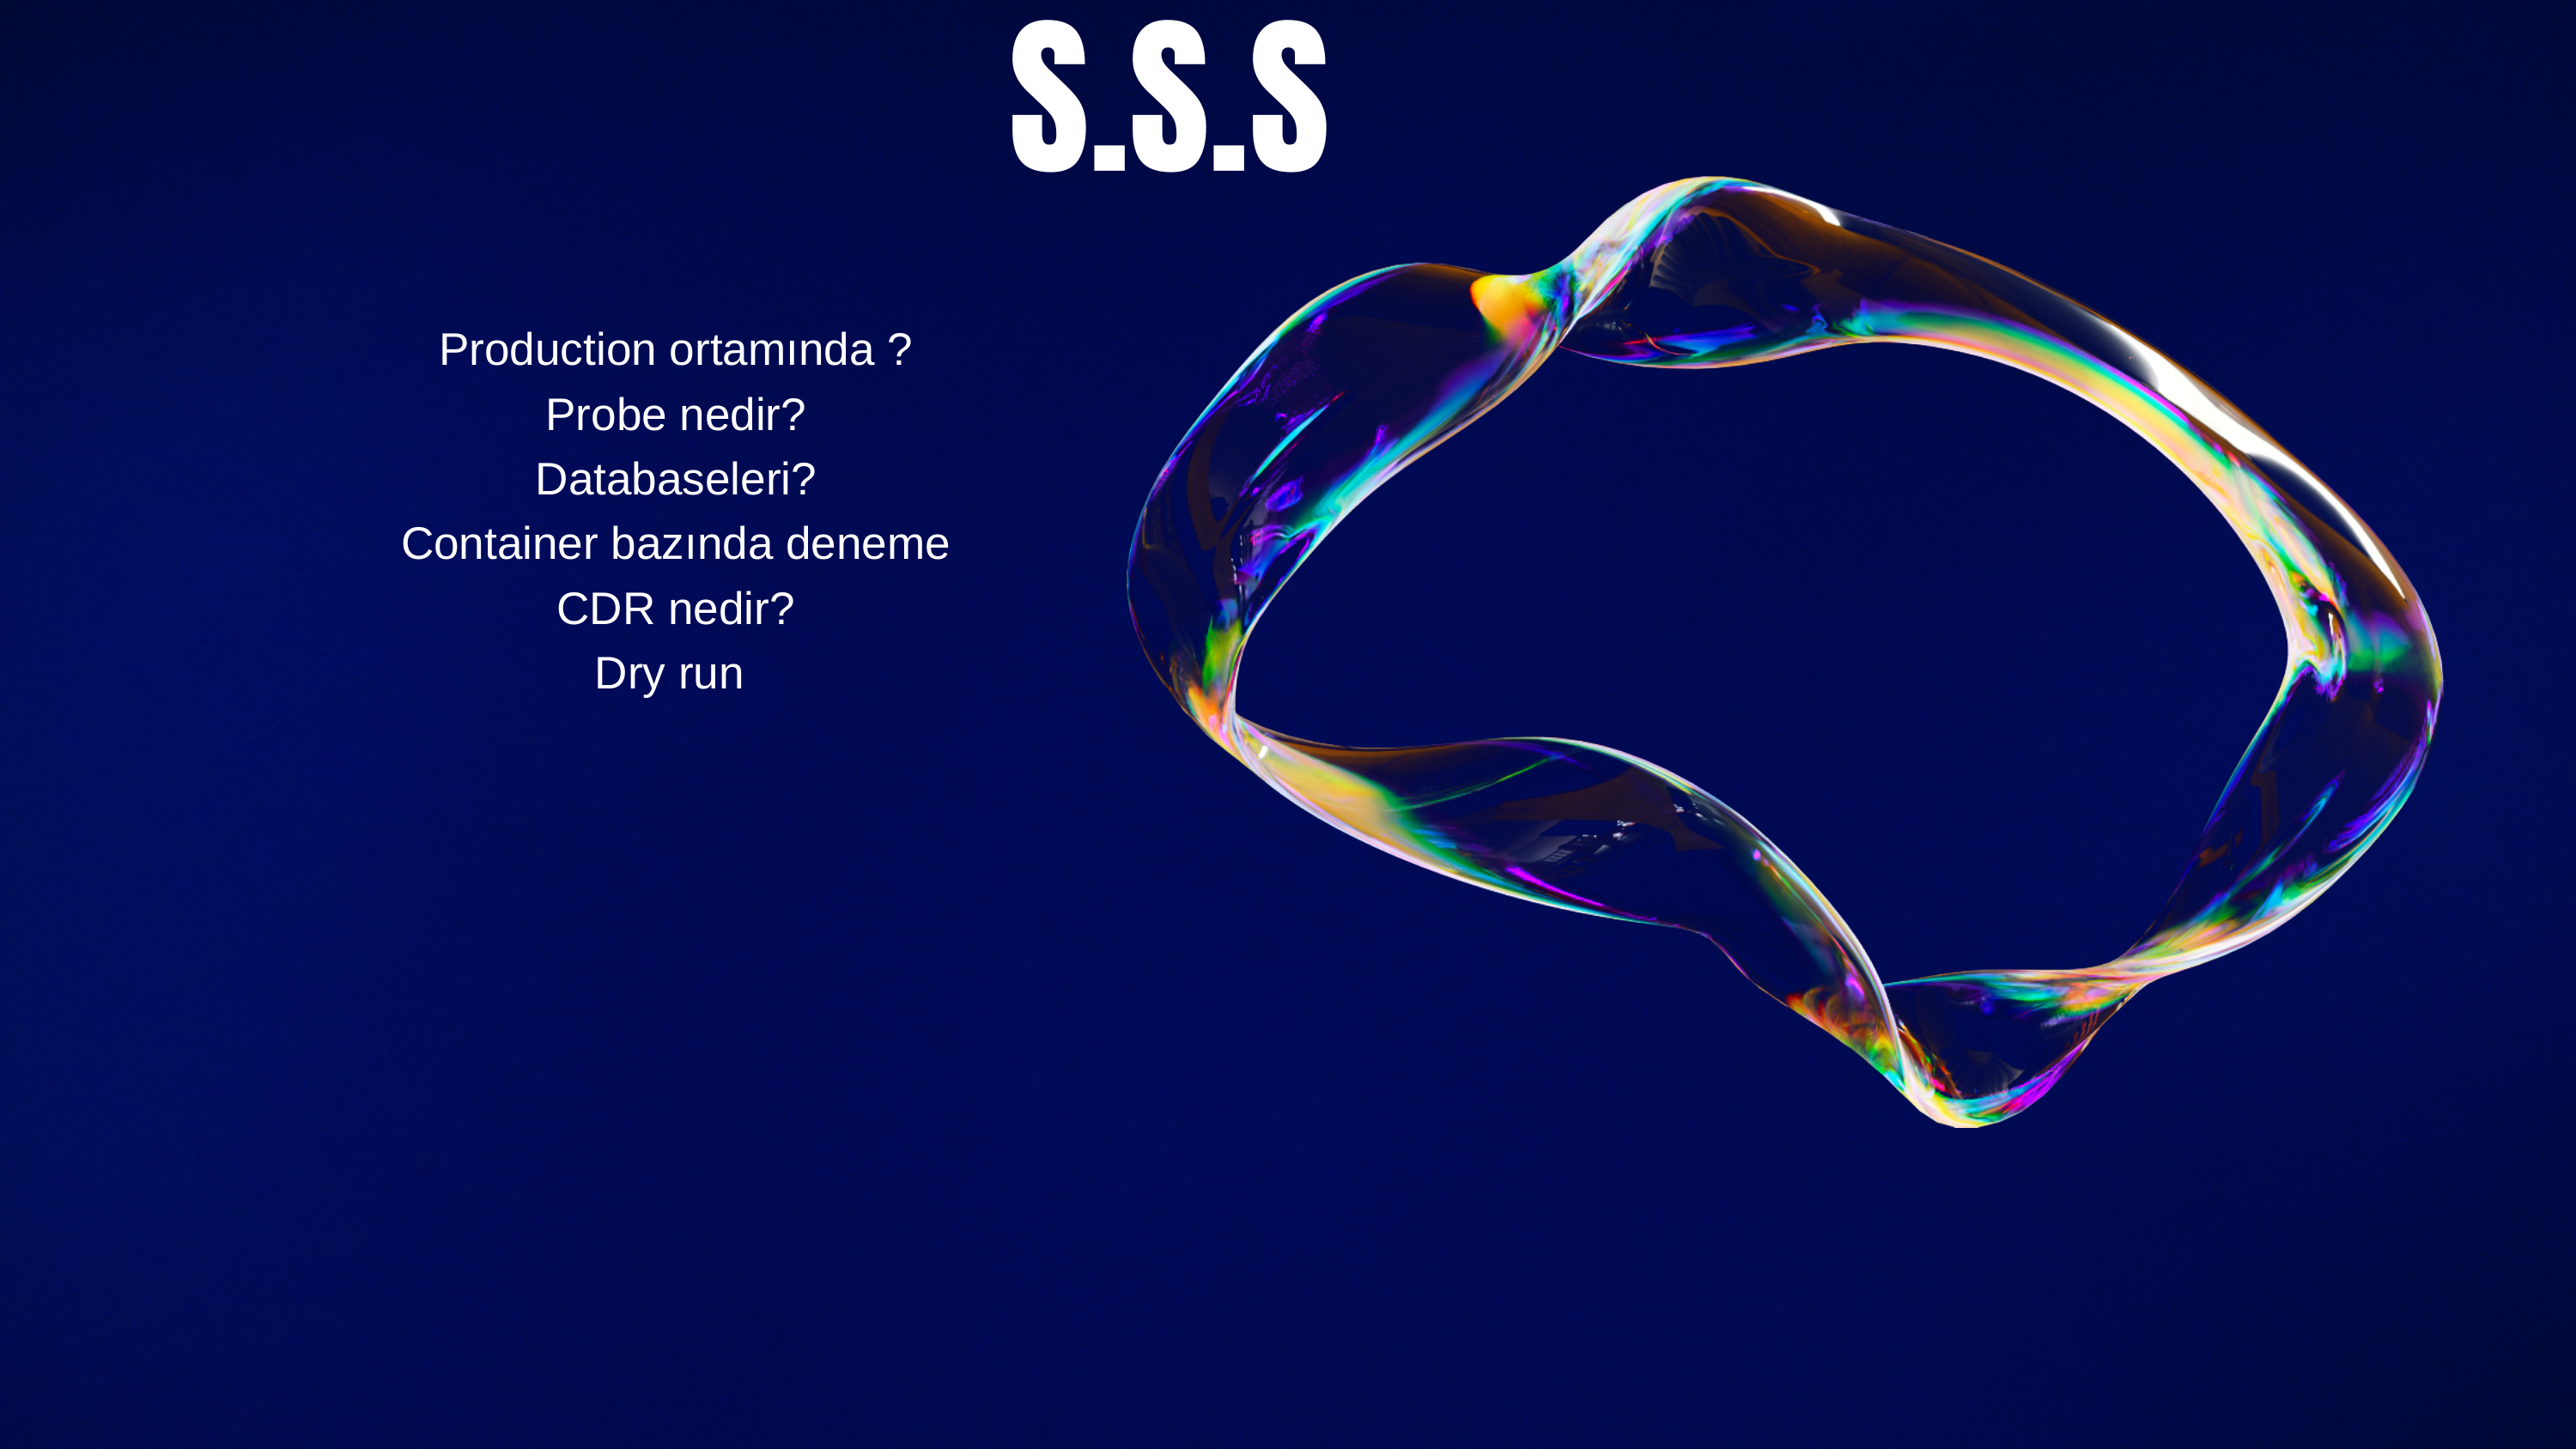

S.S.S

Production ortamında ?
Probe nedir?
Databaseleri?
Container bazında deneme
CDR nedir?
Dry run